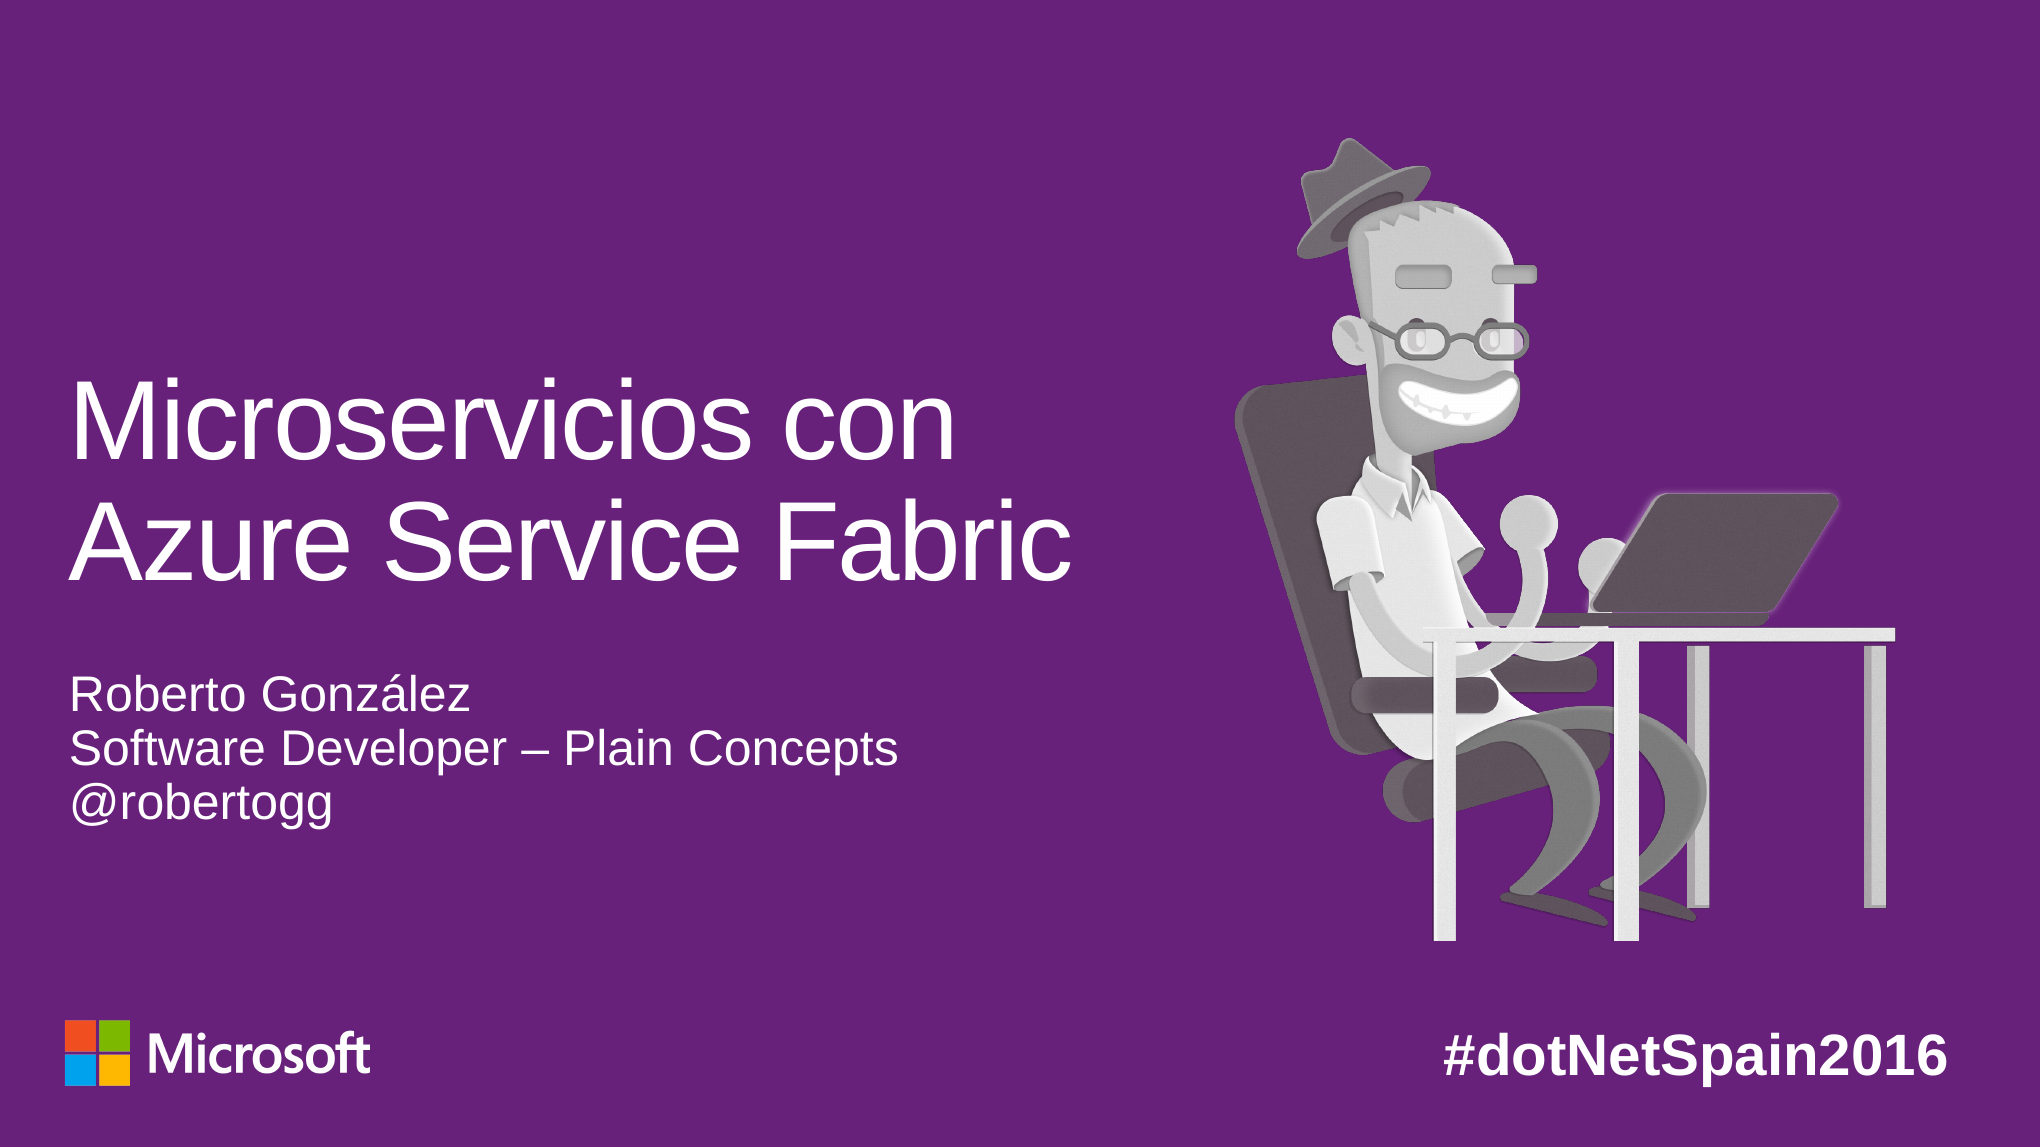

# Microservicios con Azure Service Fabric
Roberto González
Software Developer – Plain Concepts
@robertogg